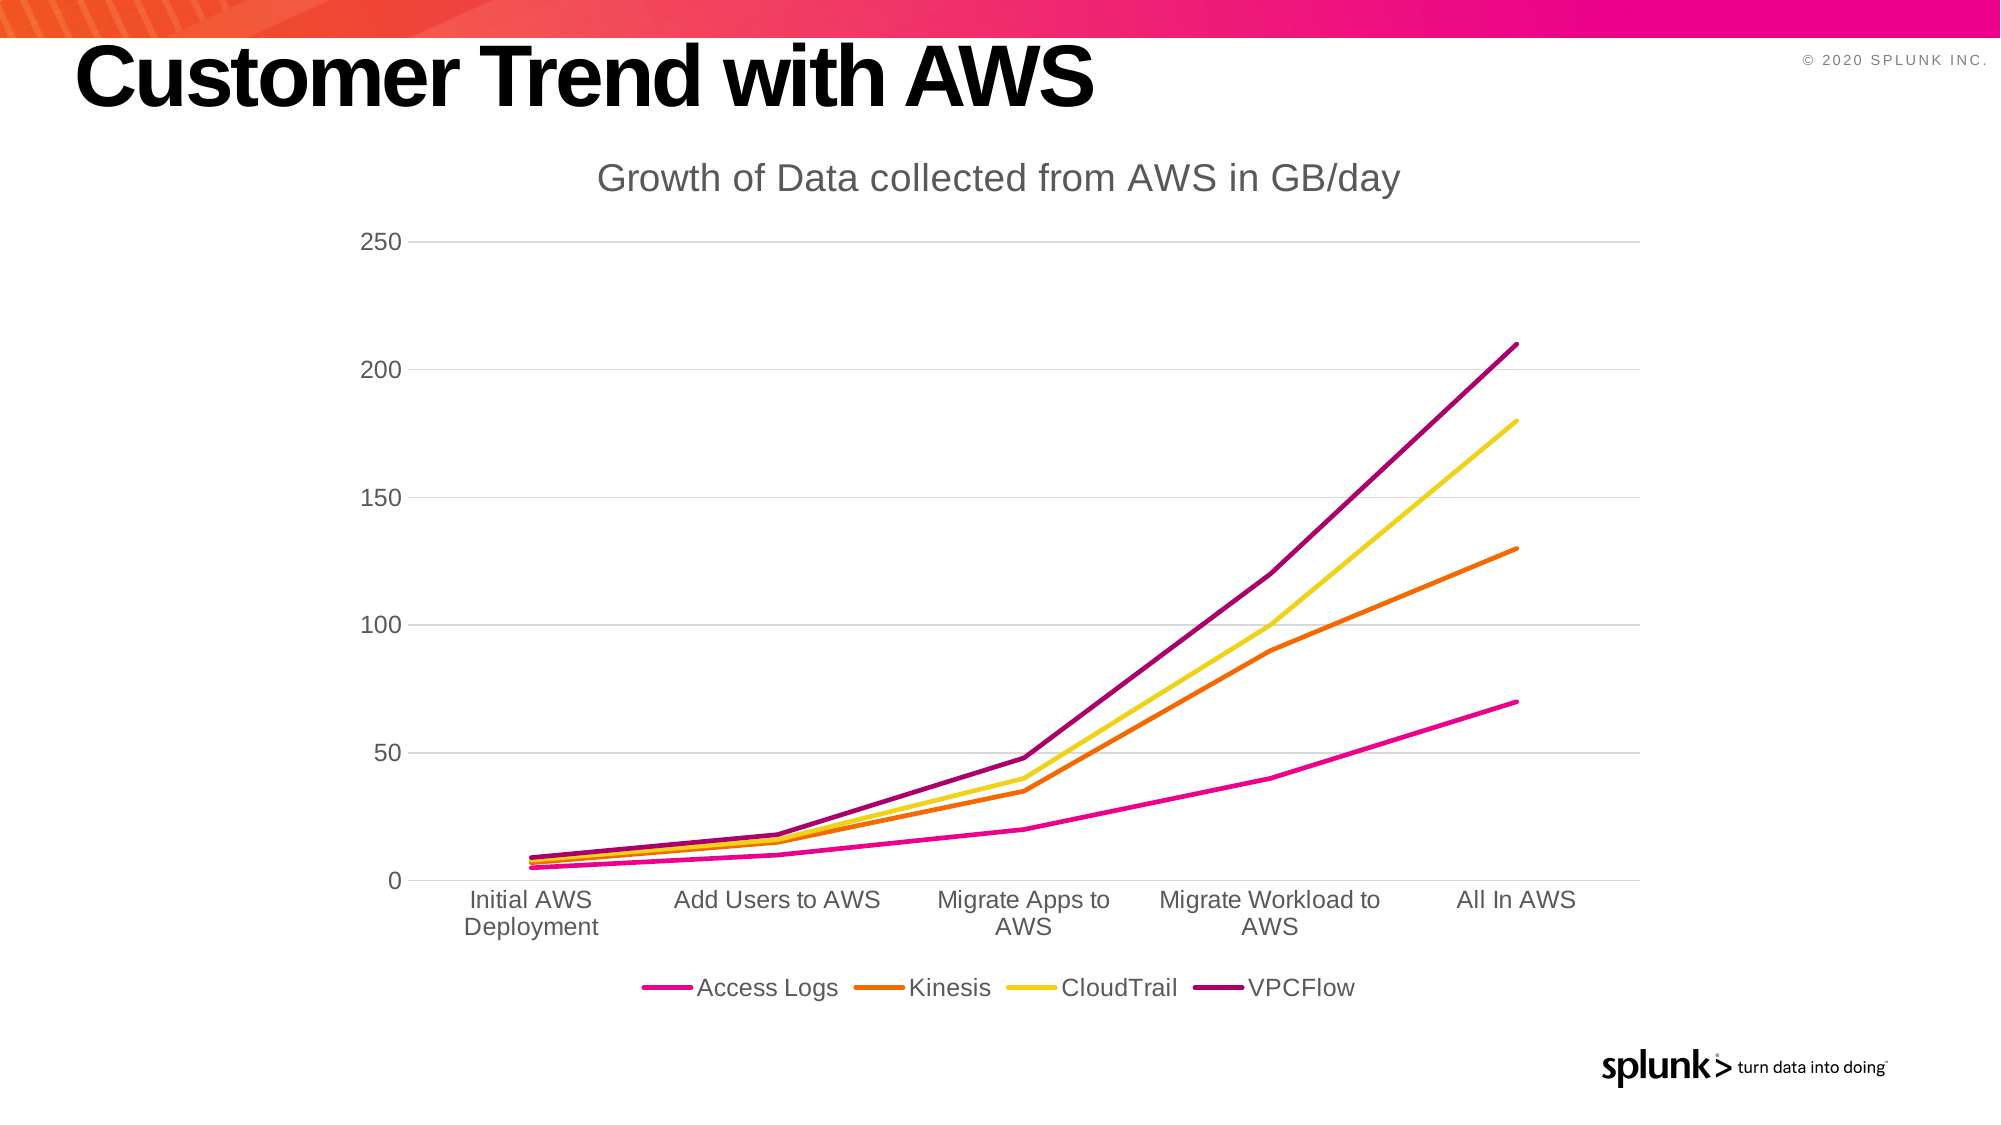

# Customer Trend with AWS

### Chart: Growth of Data collected from AWS in GB/day

| Category | Access Logs | Kinesis | CloudTrail | VPCFlow |
|---|---|---|---|---|
| Initial AWS Deployment | 5.0 | 2.0 | 1.0 | 1.0 |
| Add Users to AWS | 10.0 | 5.0 | 1.0 | 2.0 |
| Migrate Apps to AWS | 20.0 | 15.0 | 5.0 | 8.0 |
| Migrate Workload to AWS | 40.0 | 50.0 | 10.0 | 20.0 |
| All In AWS | 70.0 | 60.0 | 50.0 | 30.0 |